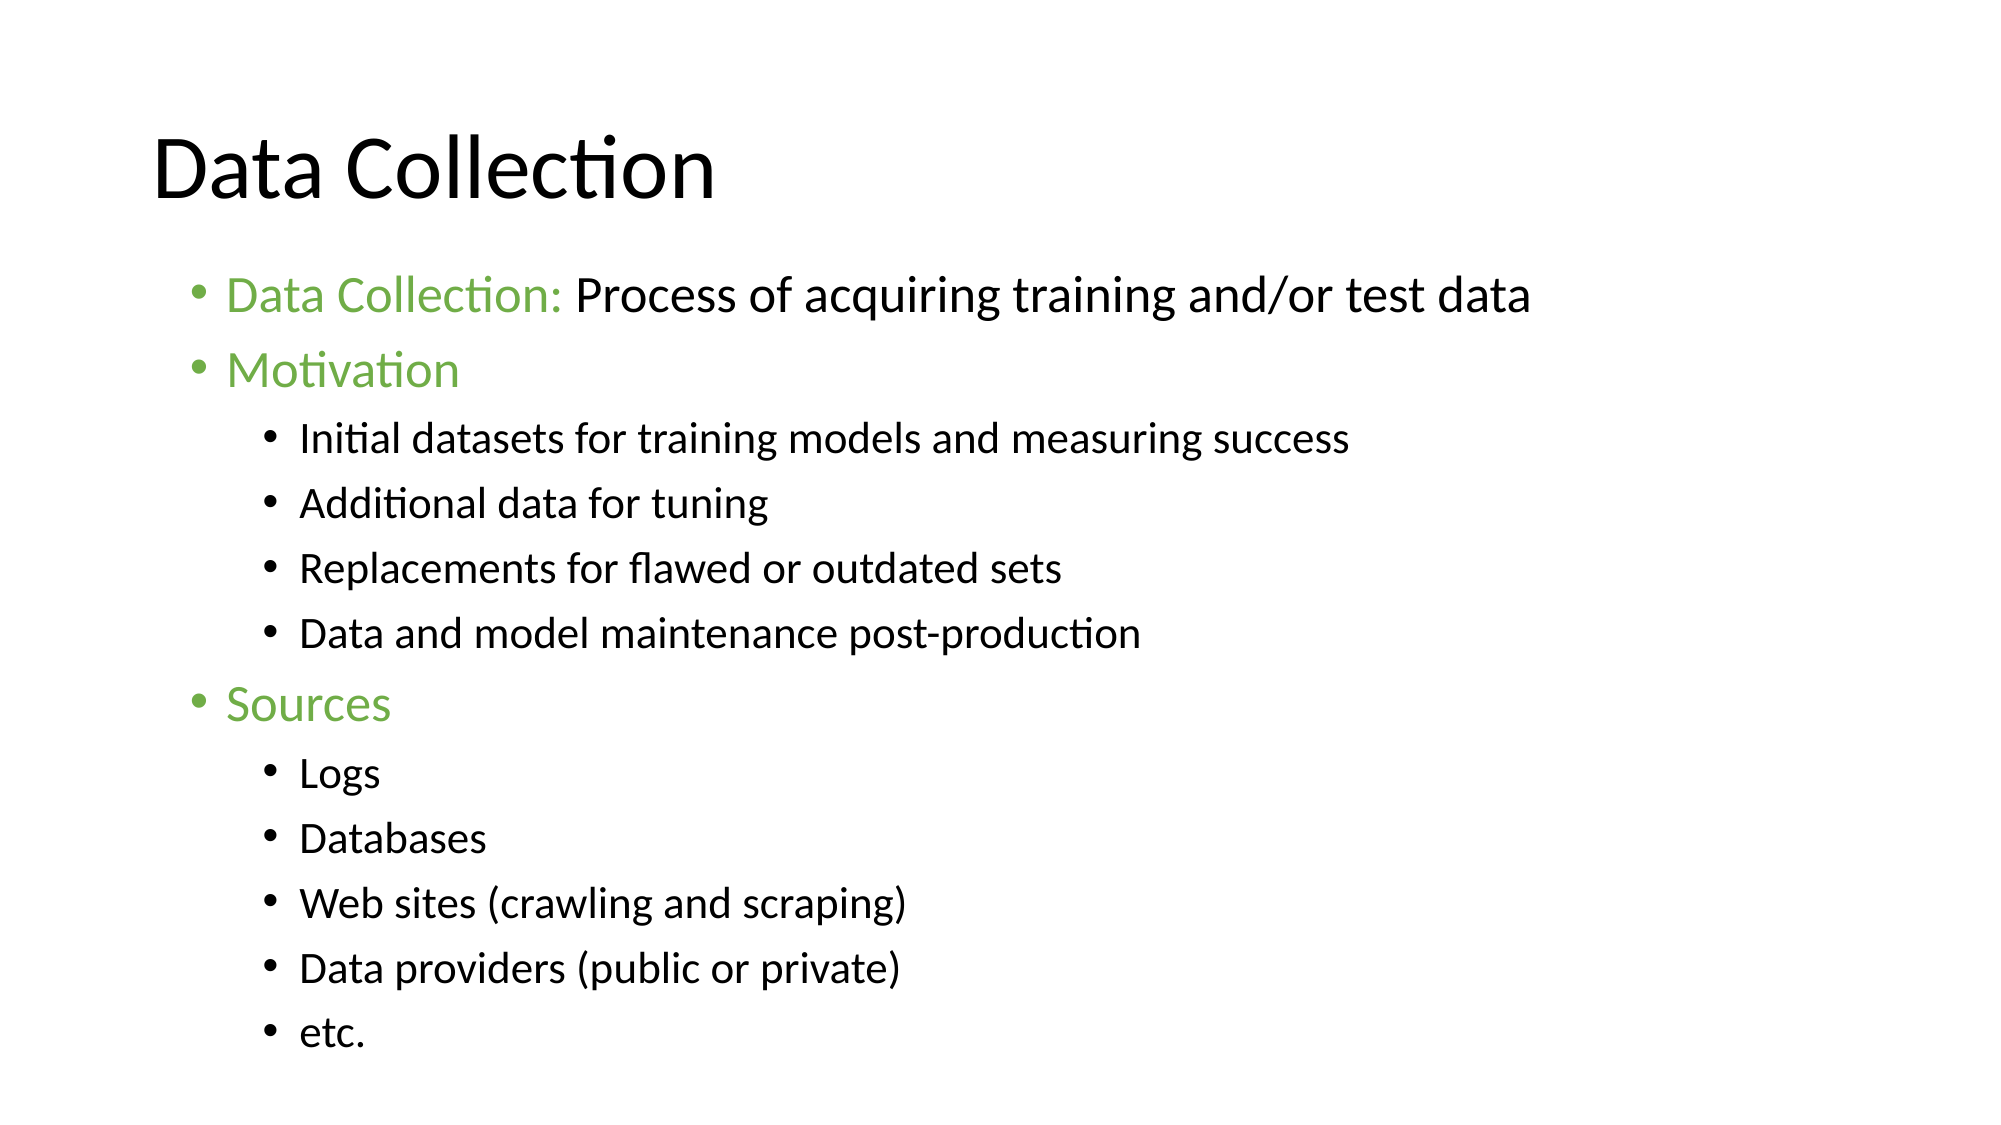

# Data Collection
Data Collection: Process of acquiring training and/or test data
Motivation
Initial datasets for training models and measuring success
Additional data for tuning
Replacements for flawed or outdated sets
Data and model maintenance post-production
Sources
Logs
Databases
Web sites (crawling and scraping)
Data providers (public or private)
etc.